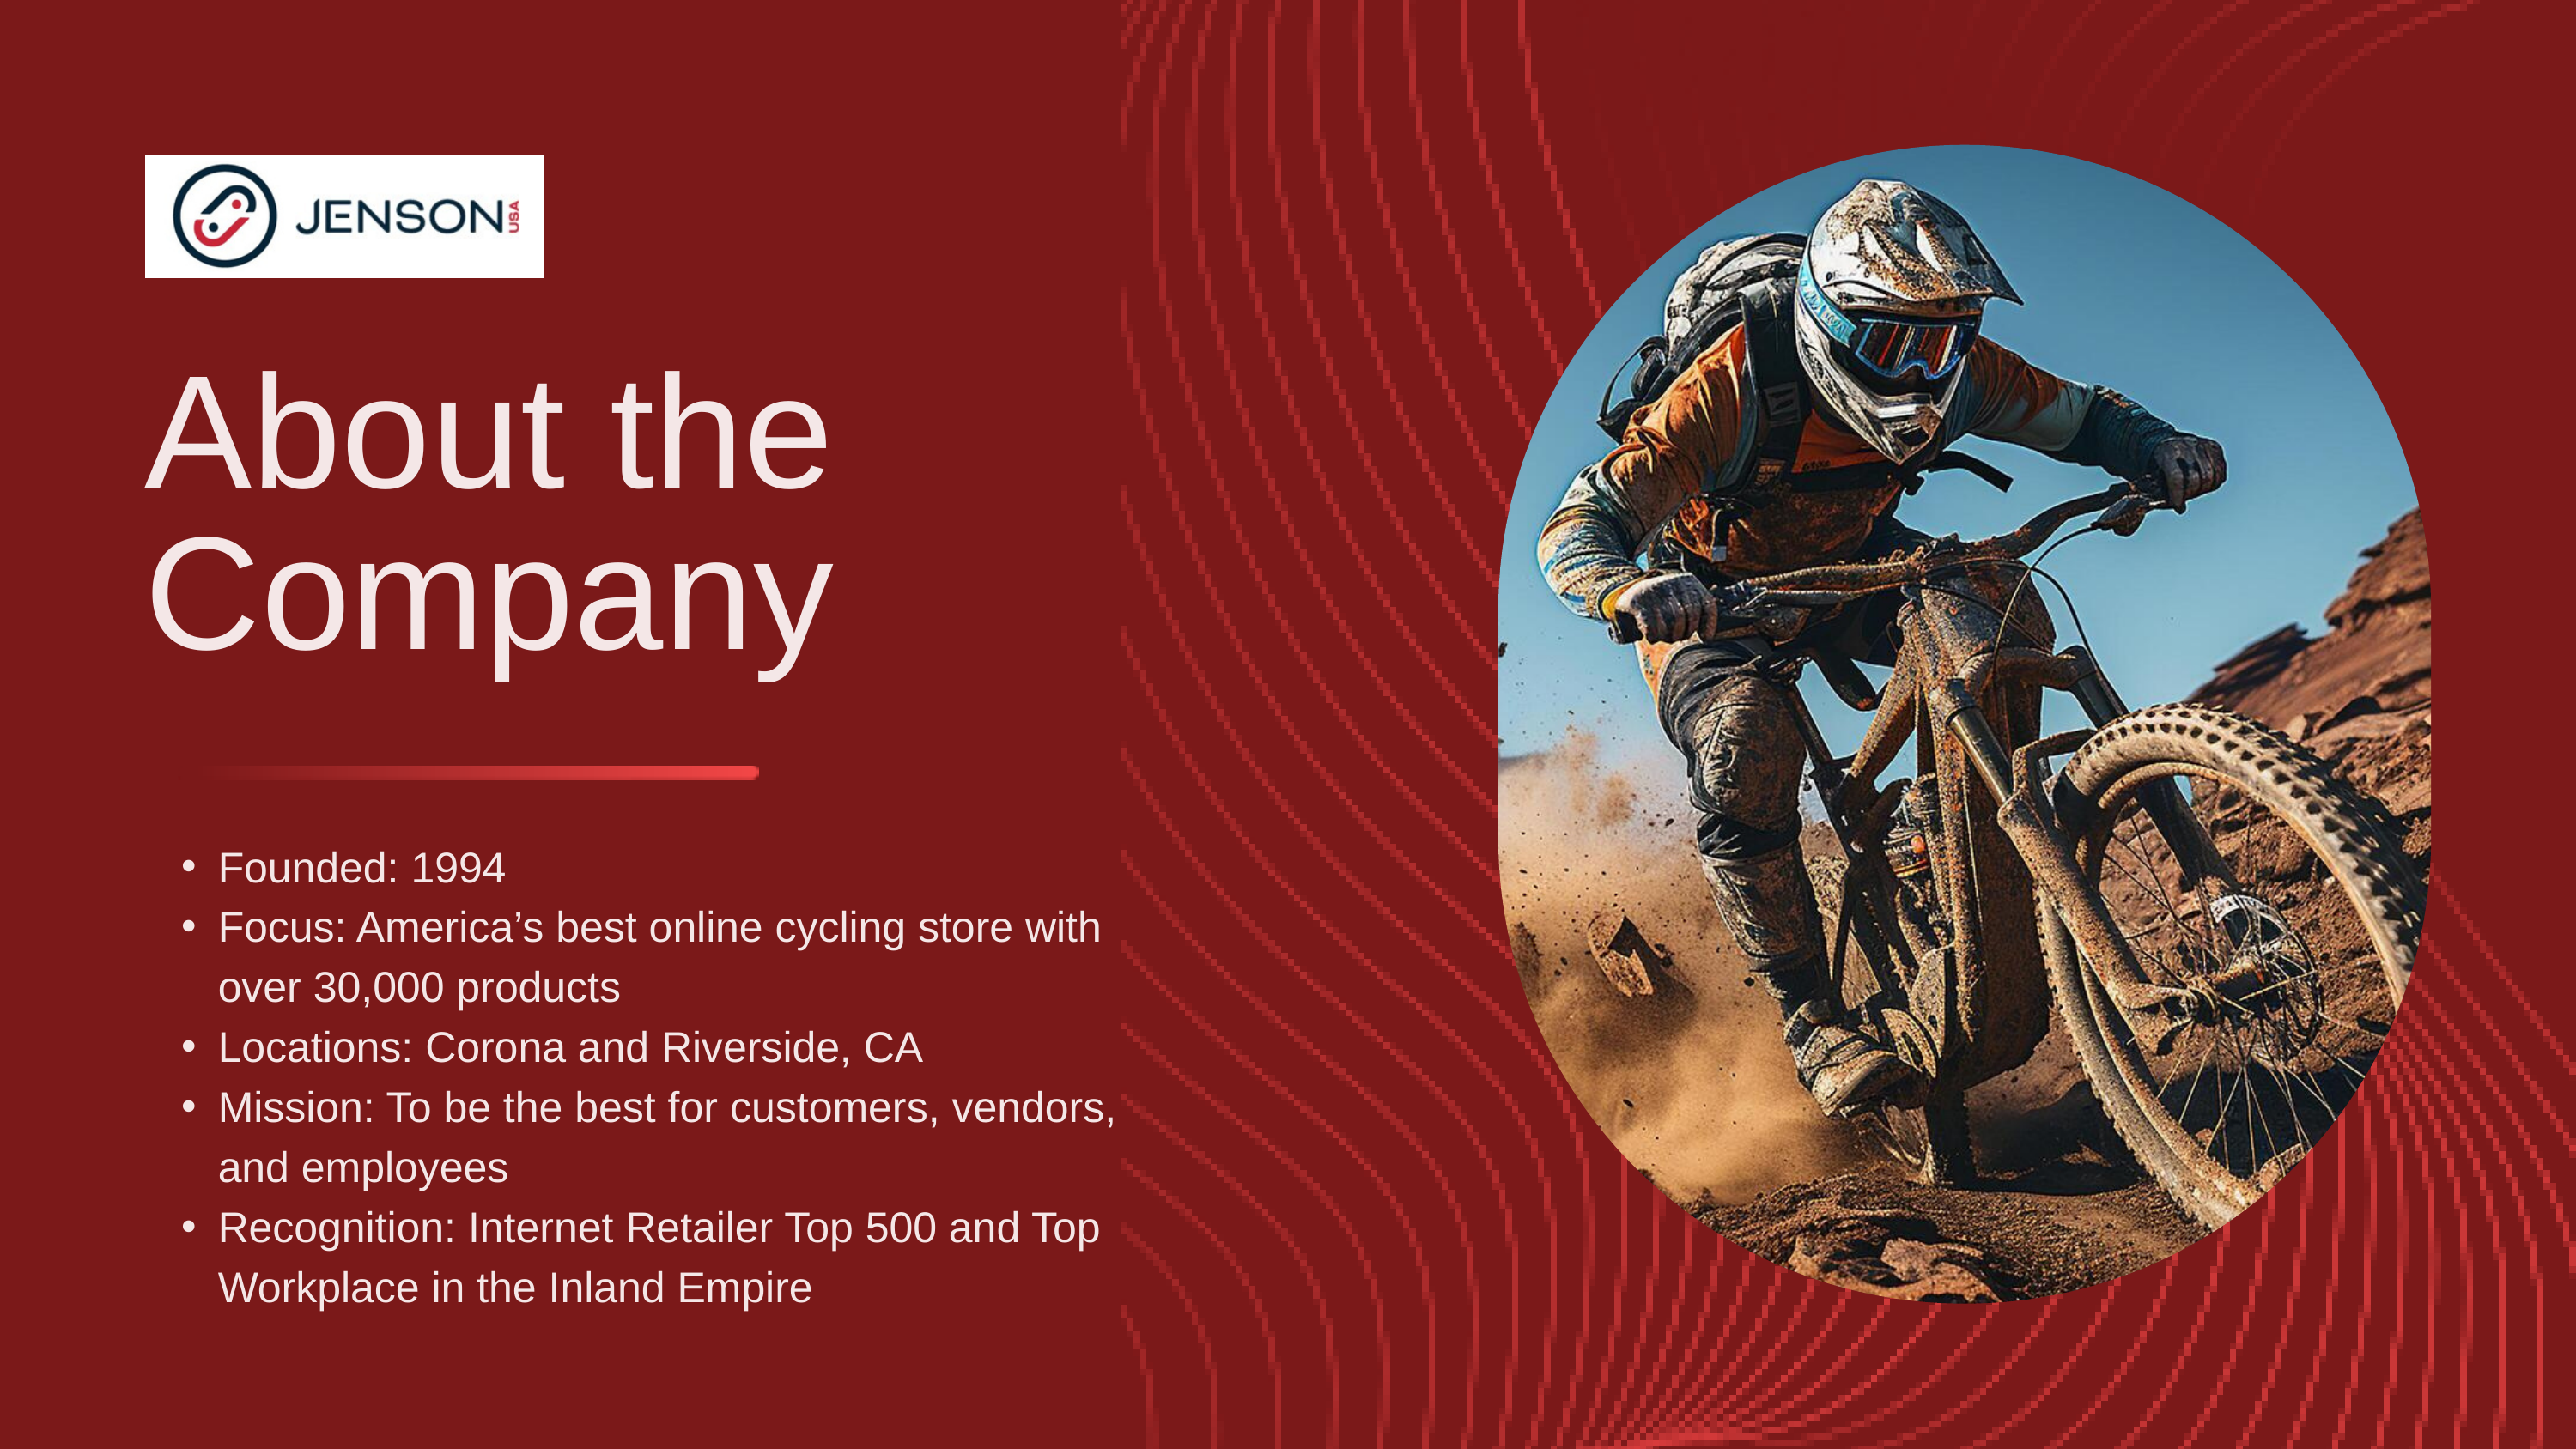

About the Company

Founded: 1994
Focus: America’s best online cycling store with over 30,000 products
Locations: Corona and Riverside, CA
Mission: To be the best for customers, vendors, and employees
Recognition: Internet Retailer Top 500 and Top Workplace in the Inland Empire